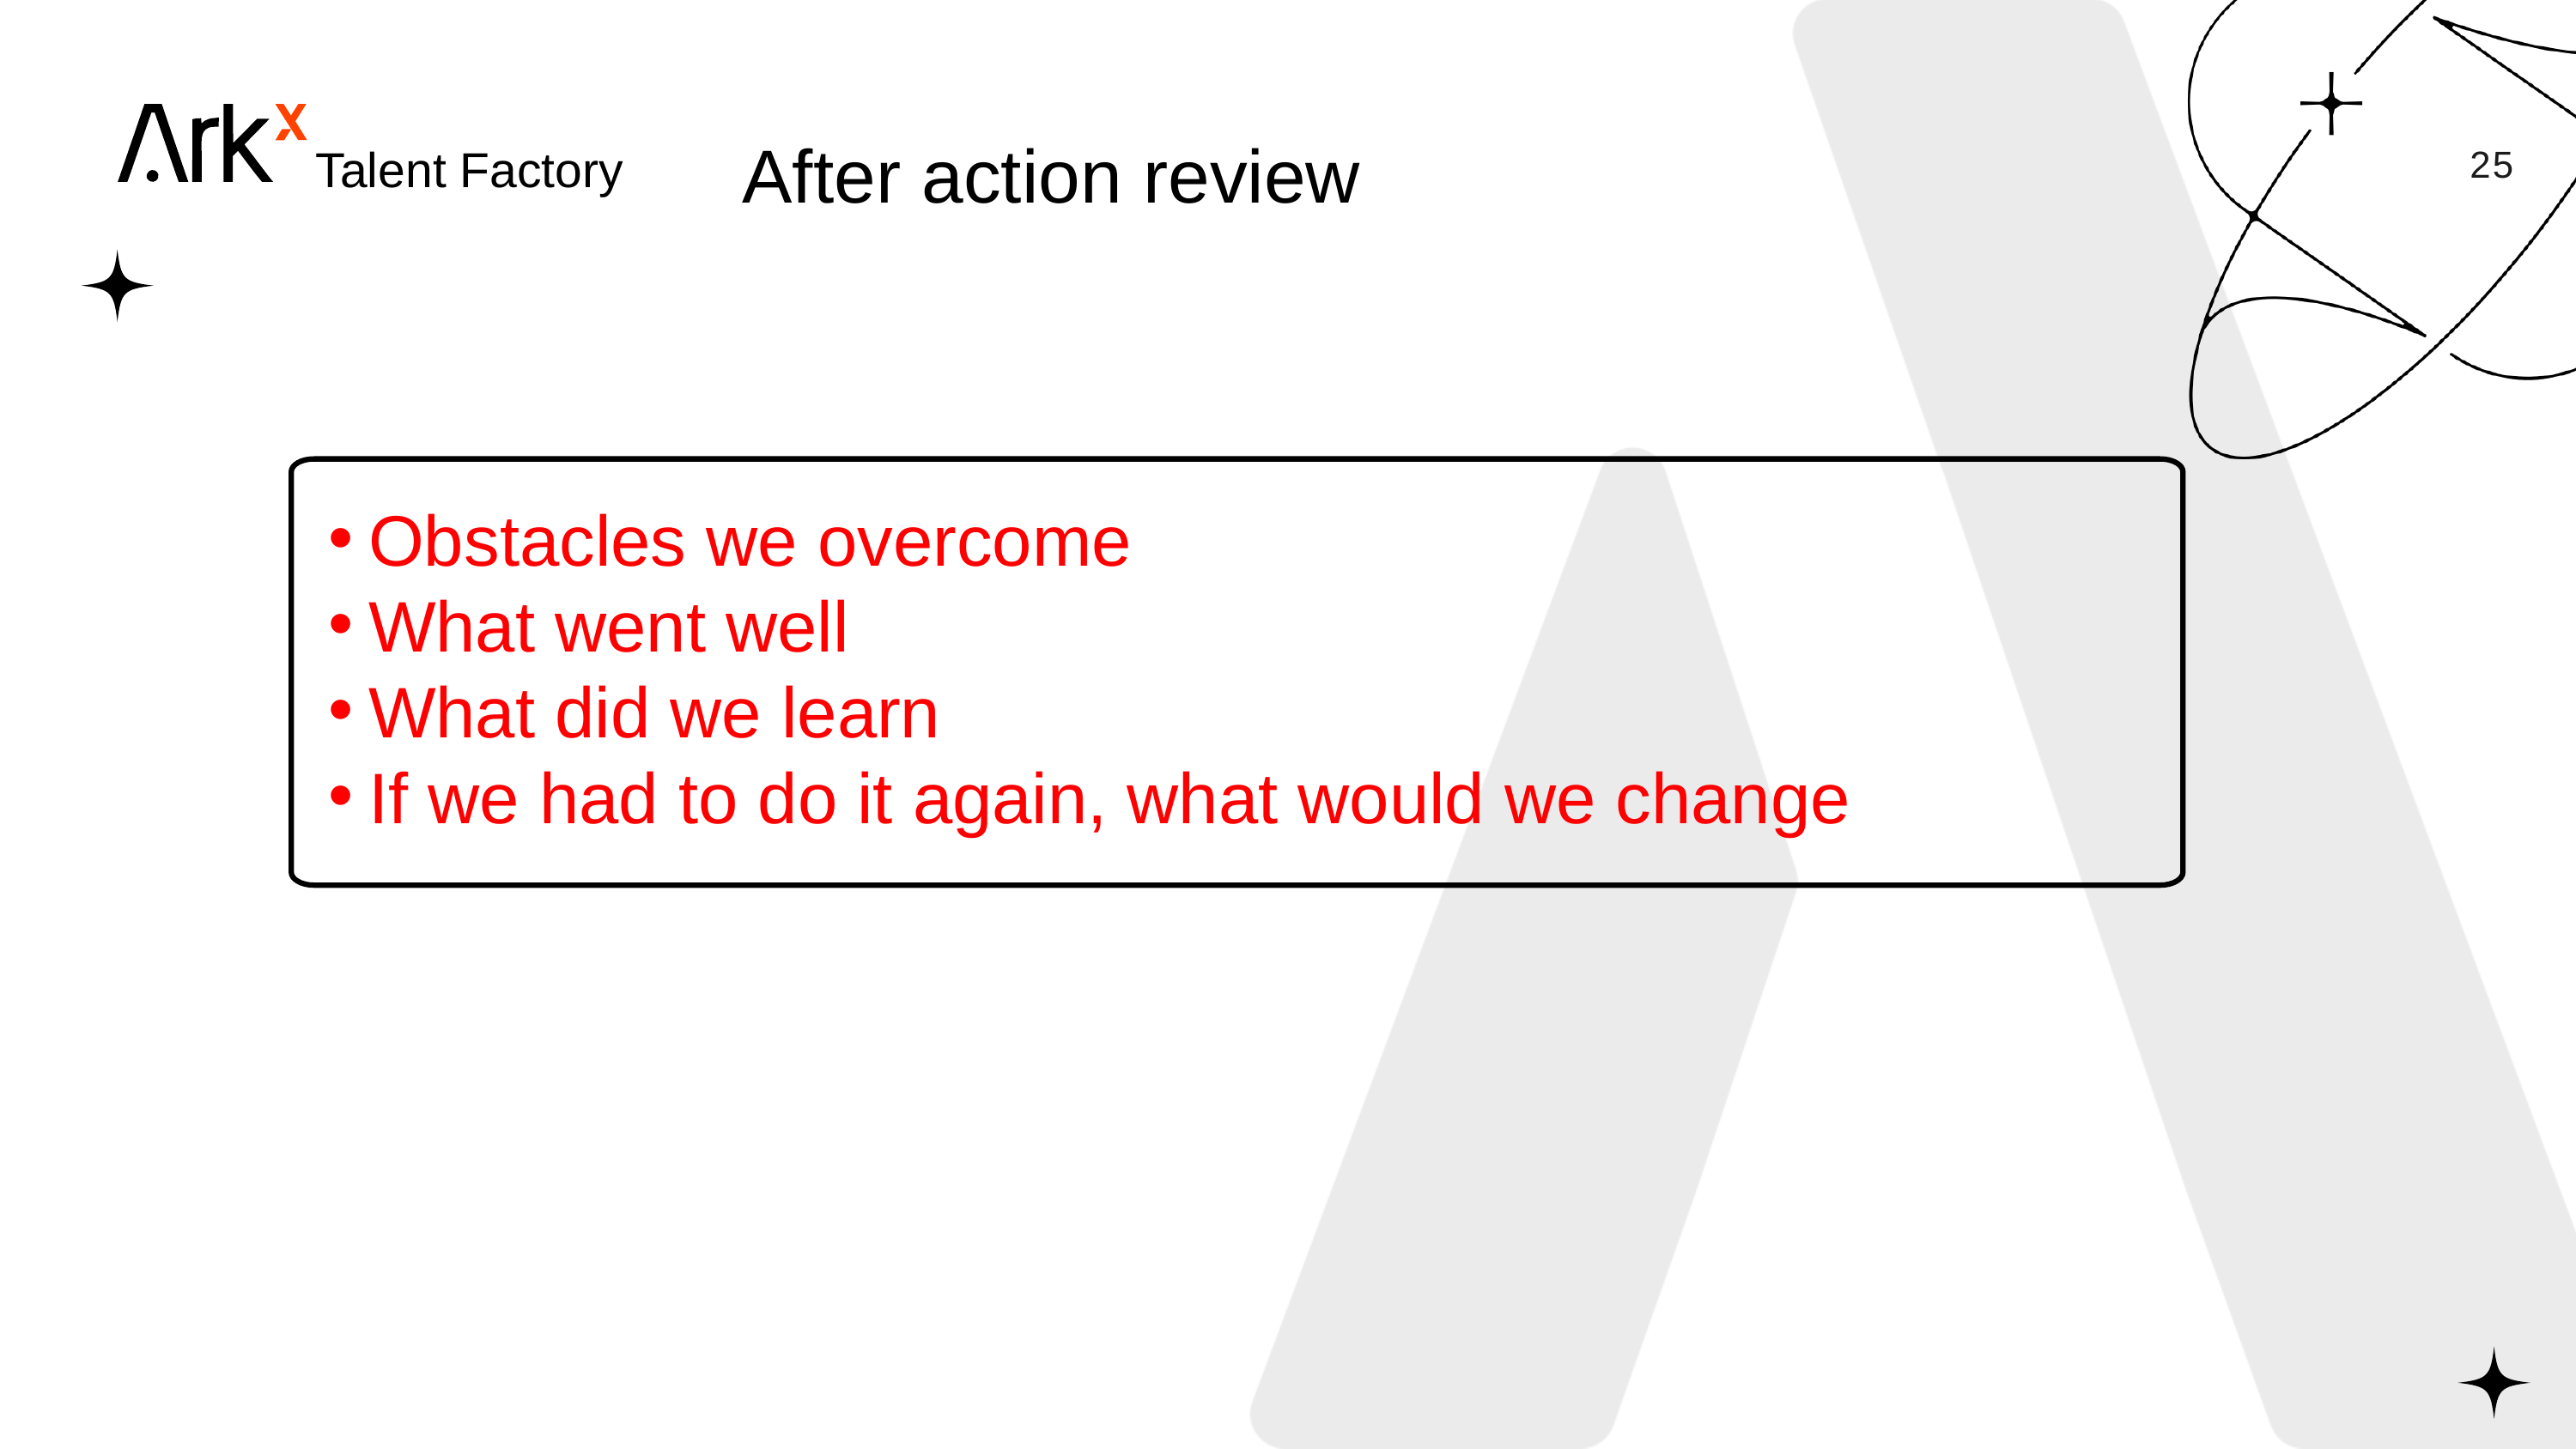

Talent Factory
After action review
25

Obstacles we overcome
What went well
What did we learn
If we had to do it again, what would we change